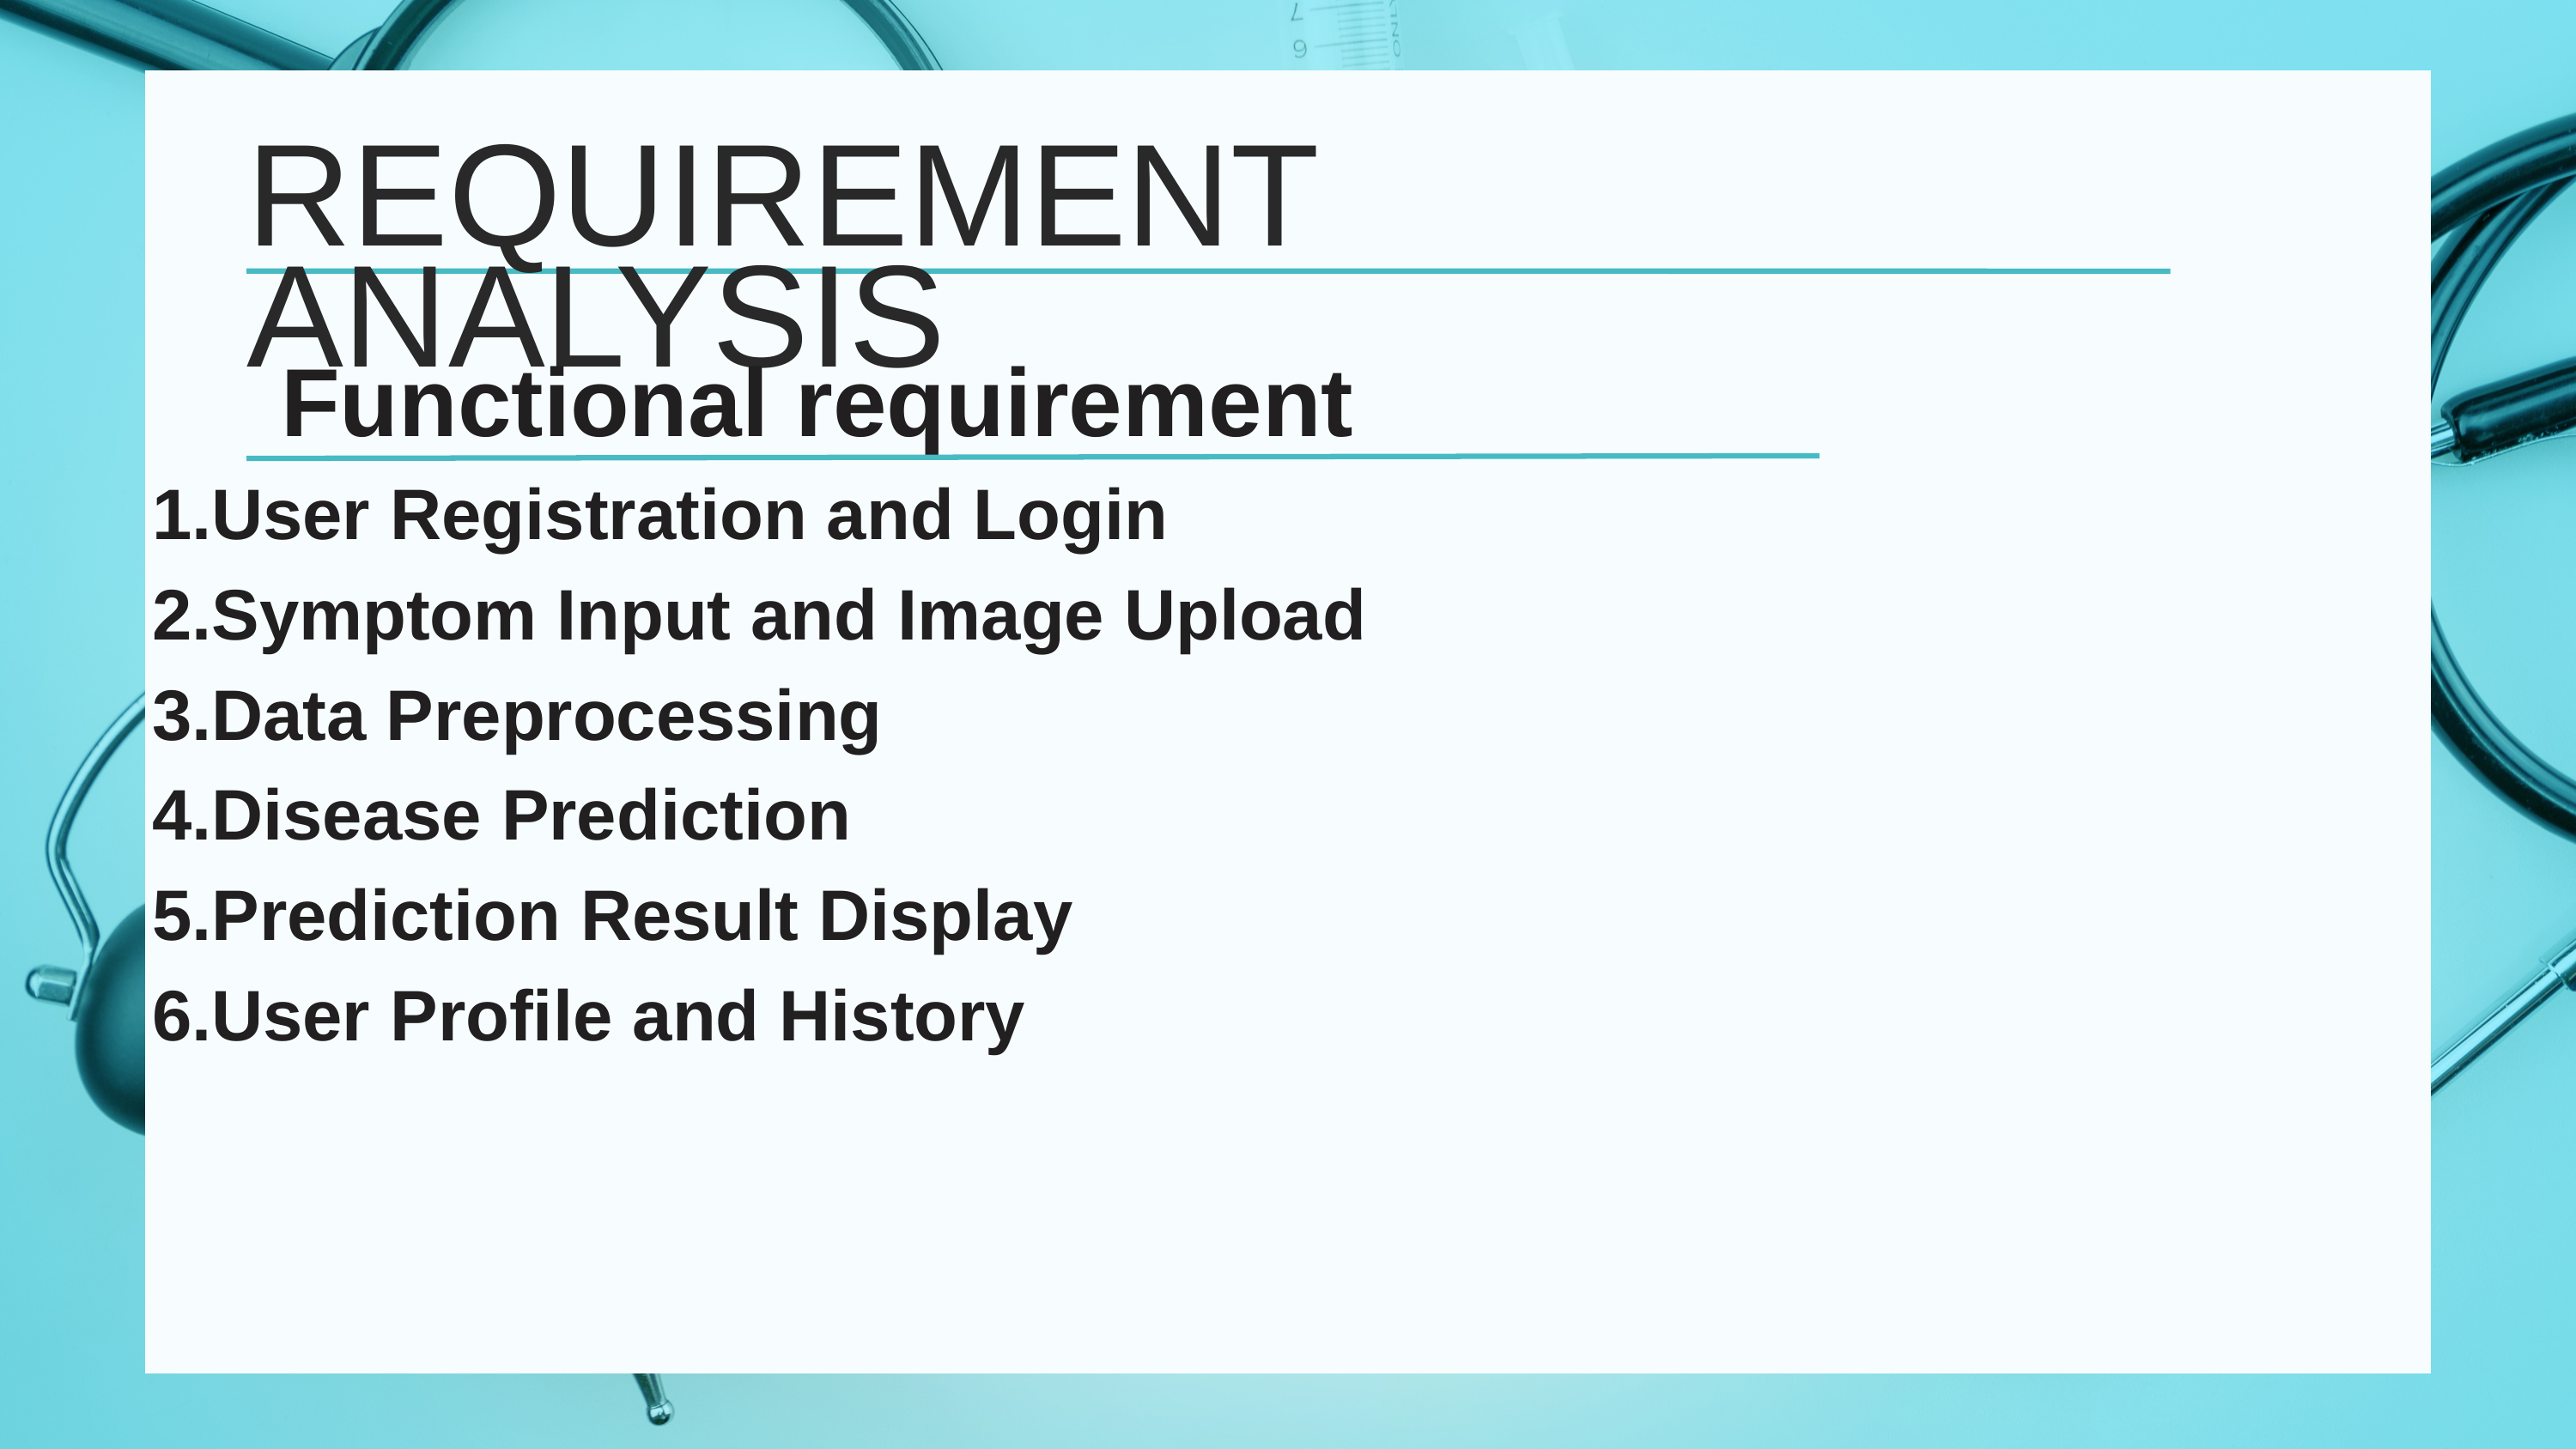

1.User Registration and Login
2.Symptom Input and Image Upload
3.Data Preprocessing
4.Disease Prediction
5.Prediction Result Display
6.User Profile and History
REQUIREMENT   ANALYSIS

Functional requirement